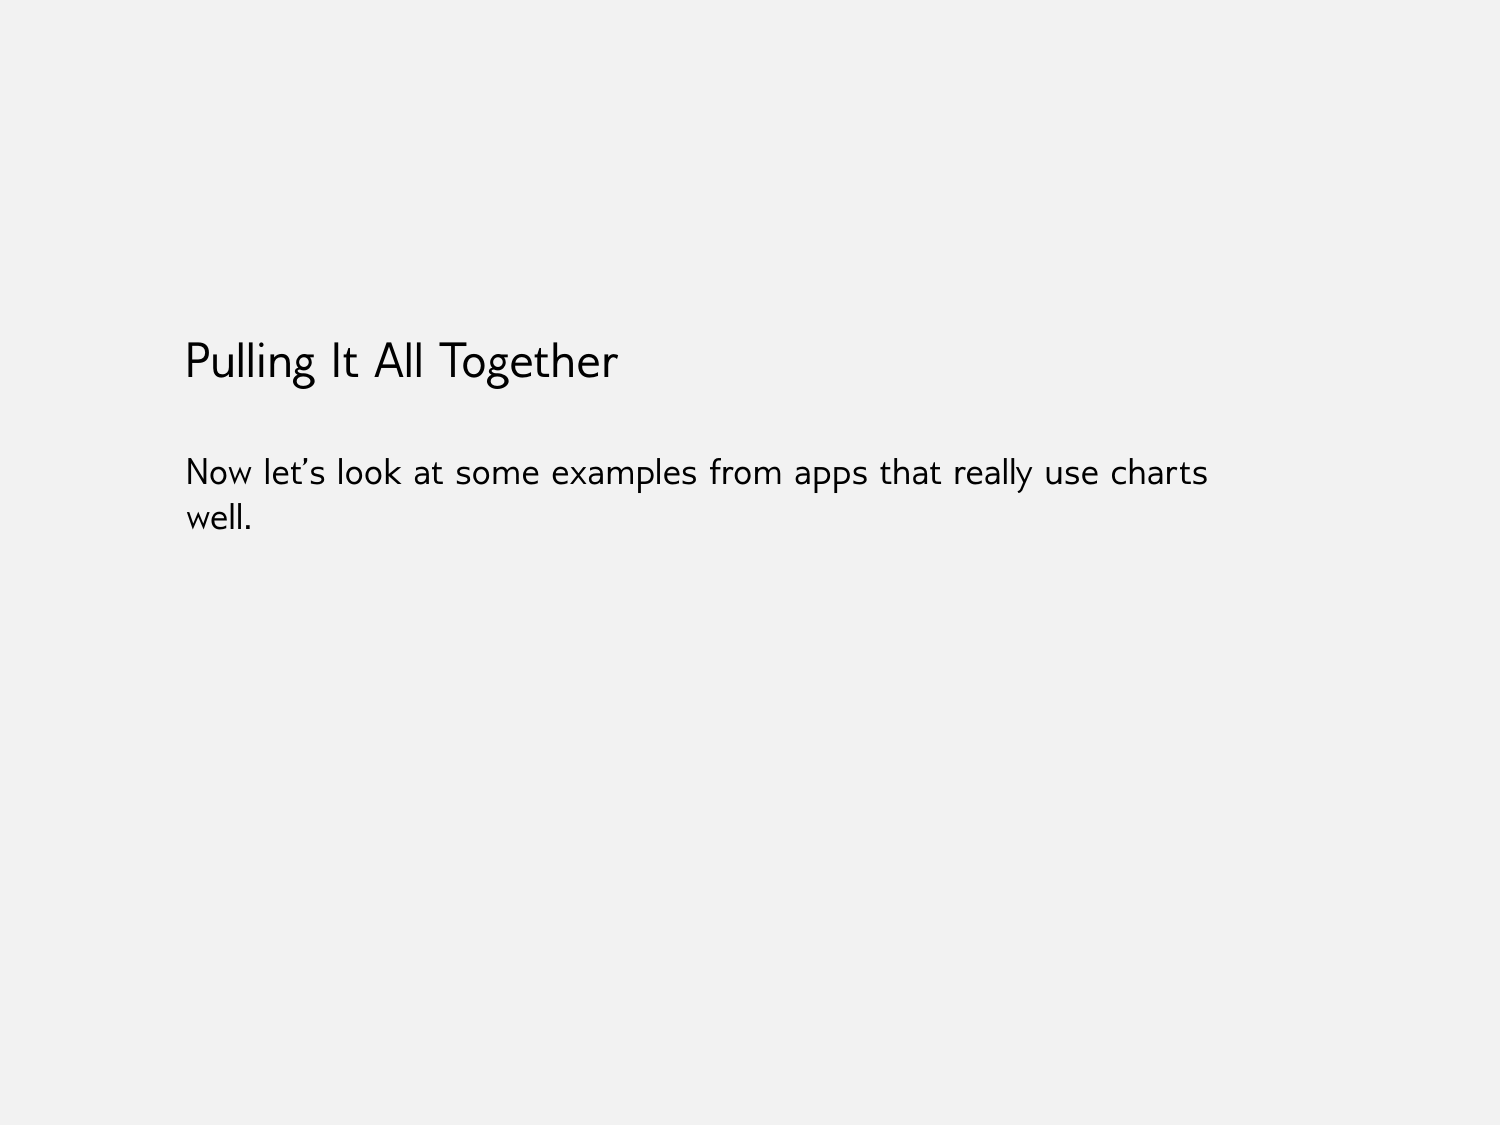

Pulling It All Together

Now let’s look at some examples from apps that really use charts well.